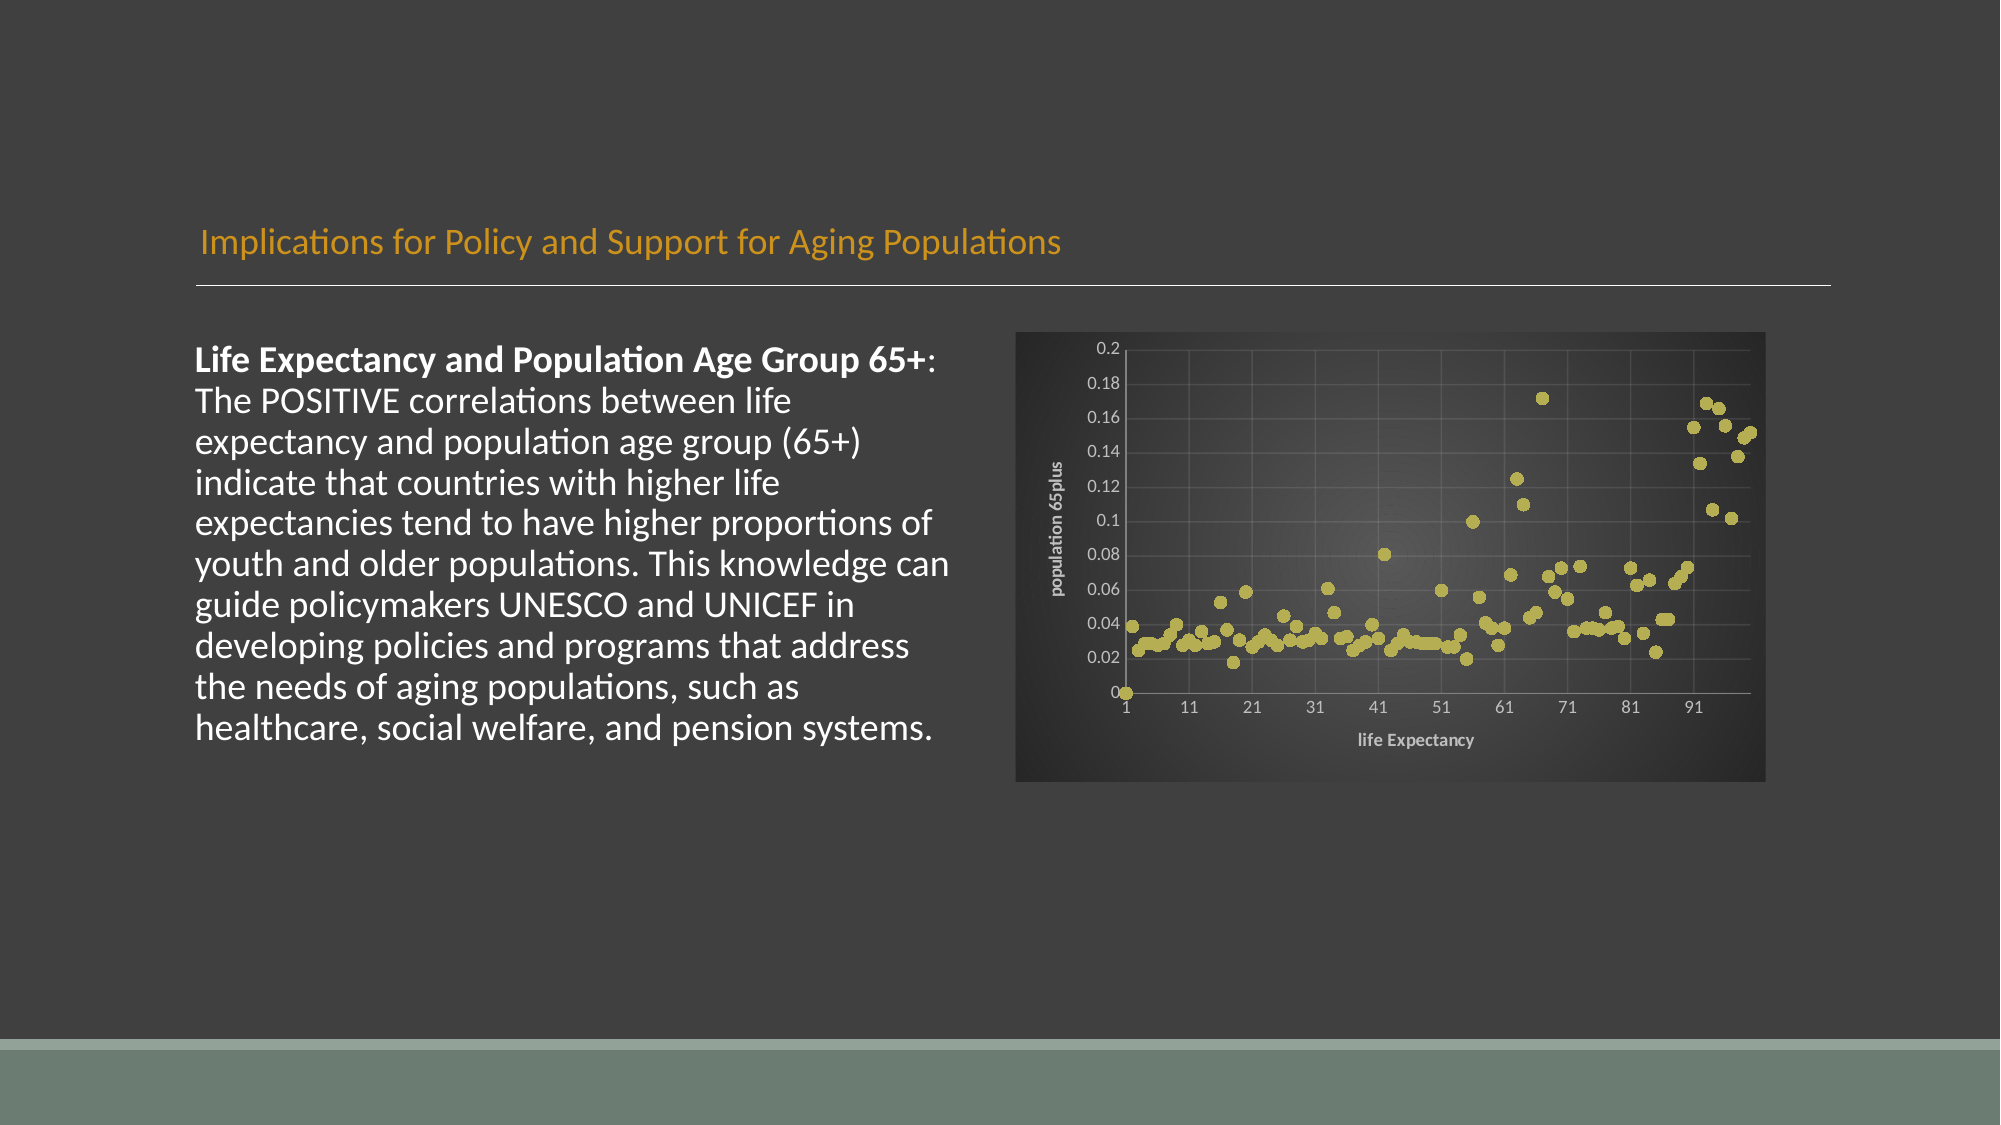

Implications for Policy and Support for Aging Populations
Life Expectancy and Population Age Group 65+: The POSITIVE correlations between life expectancy and population age group (65+) indicate that countries with higher life expectancies tend to have higher proportions of youth and older populations. This knowledge can guide policymakers UNESCO and UNICEF in developing policies and programs that address the needs of aging populations, such as healthcare, social welfare, and pension systems.

### Chart

| Category |  |
|---|---|